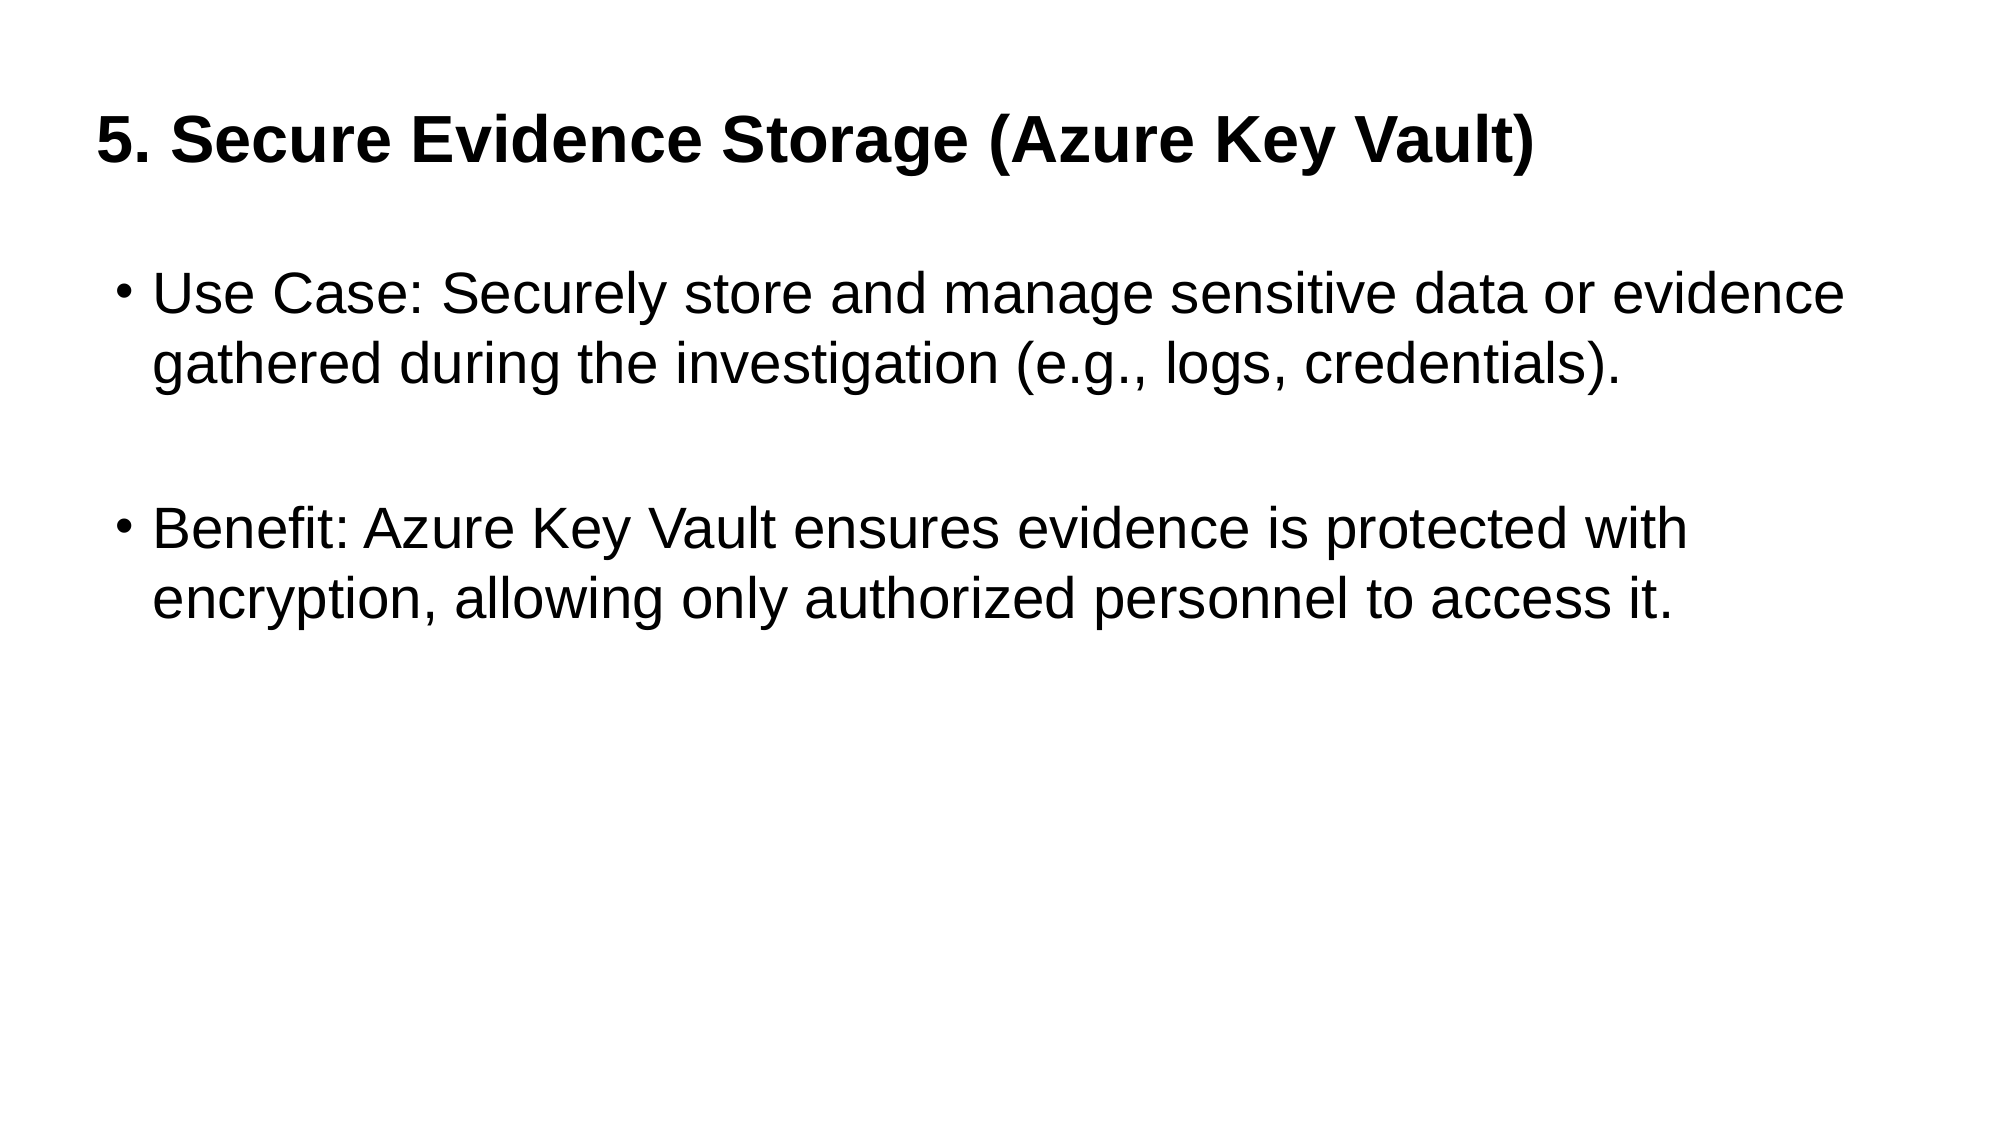

# 5. Secure Evidence Storage (Azure Key Vault)
Use Case: Securely store and manage sensitive data or evidence gathered during the investigation (e.g., logs, credentials).

Benefit: Azure Key Vault ensures evidence is protected with encryption, allowing only authorized personnel to access it.